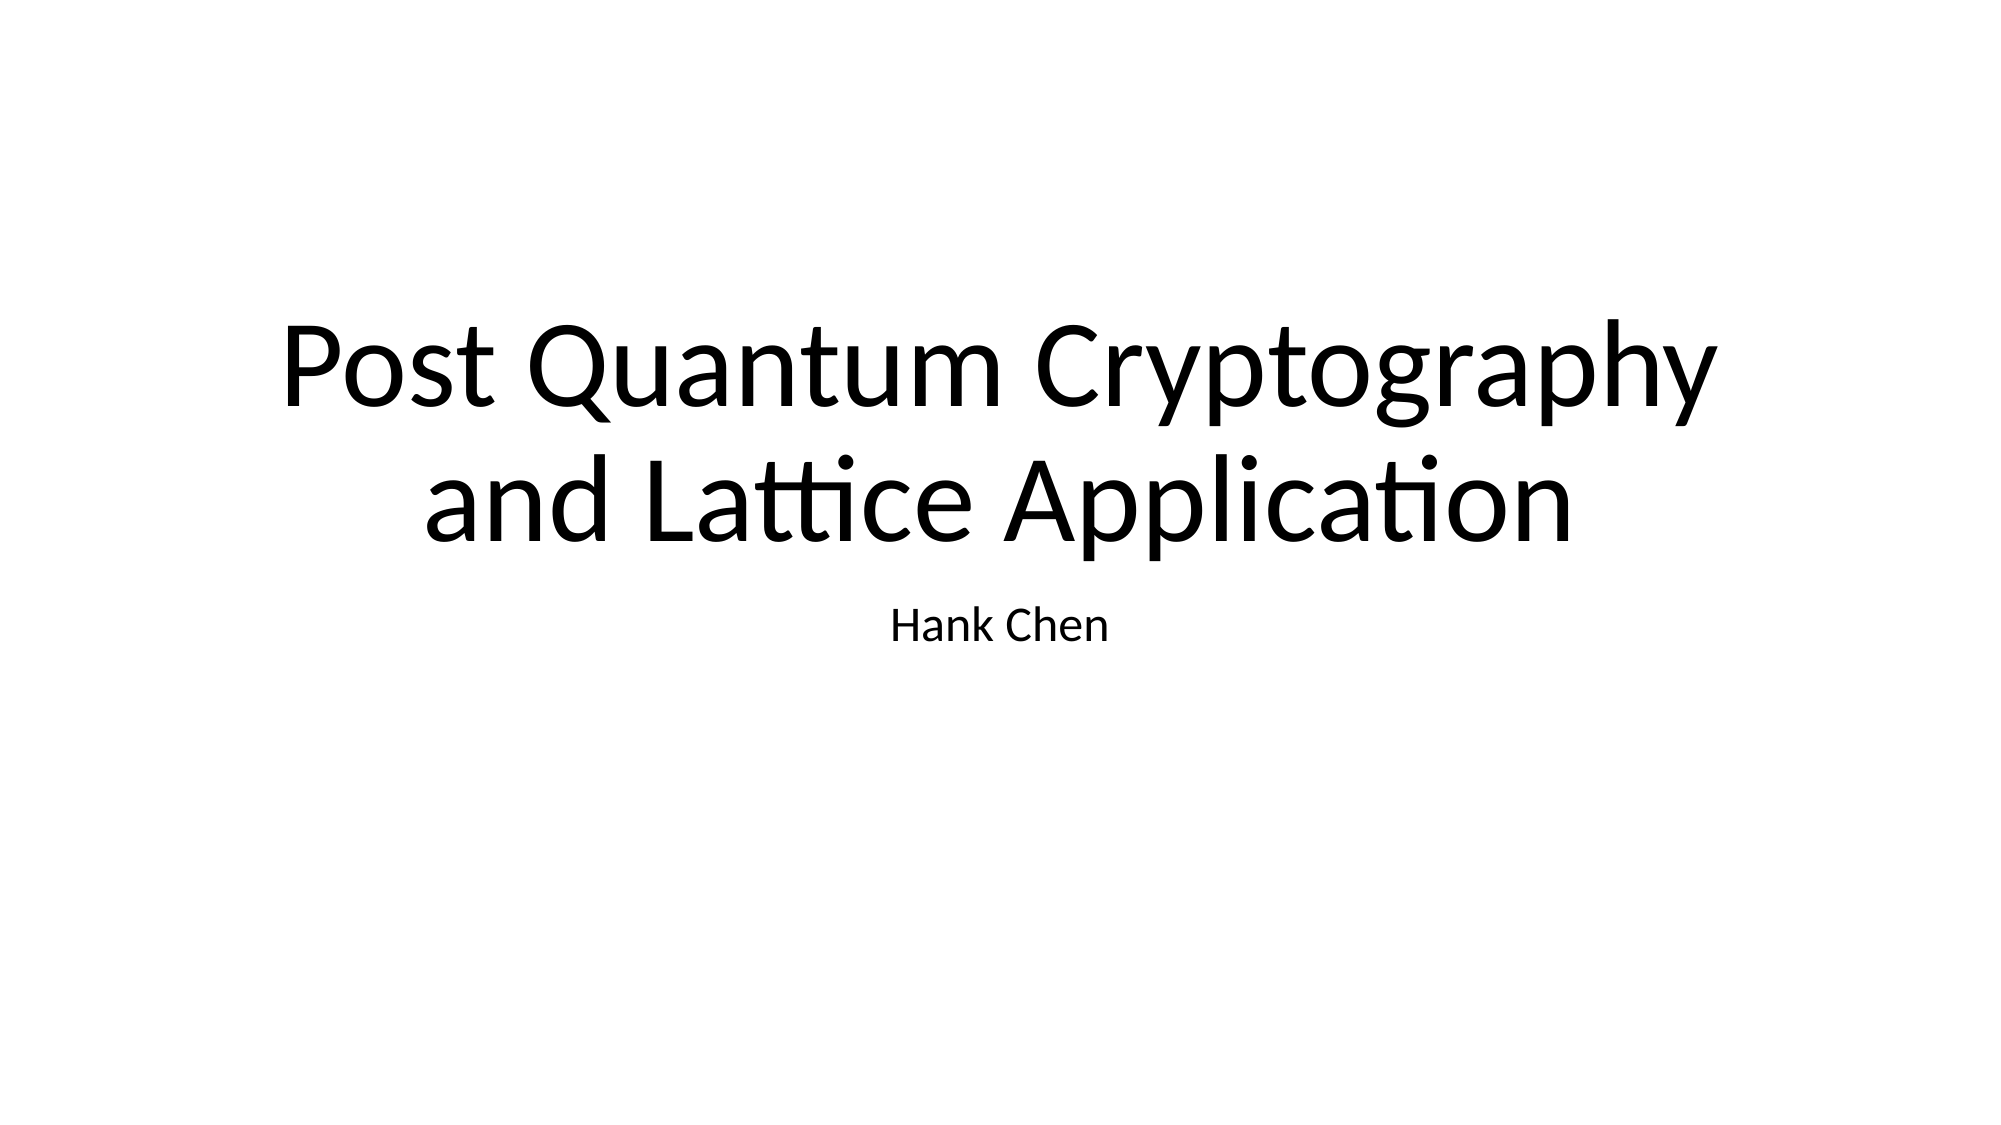

# Post Quantum Cryptography and Lattice Application
Hank Chen